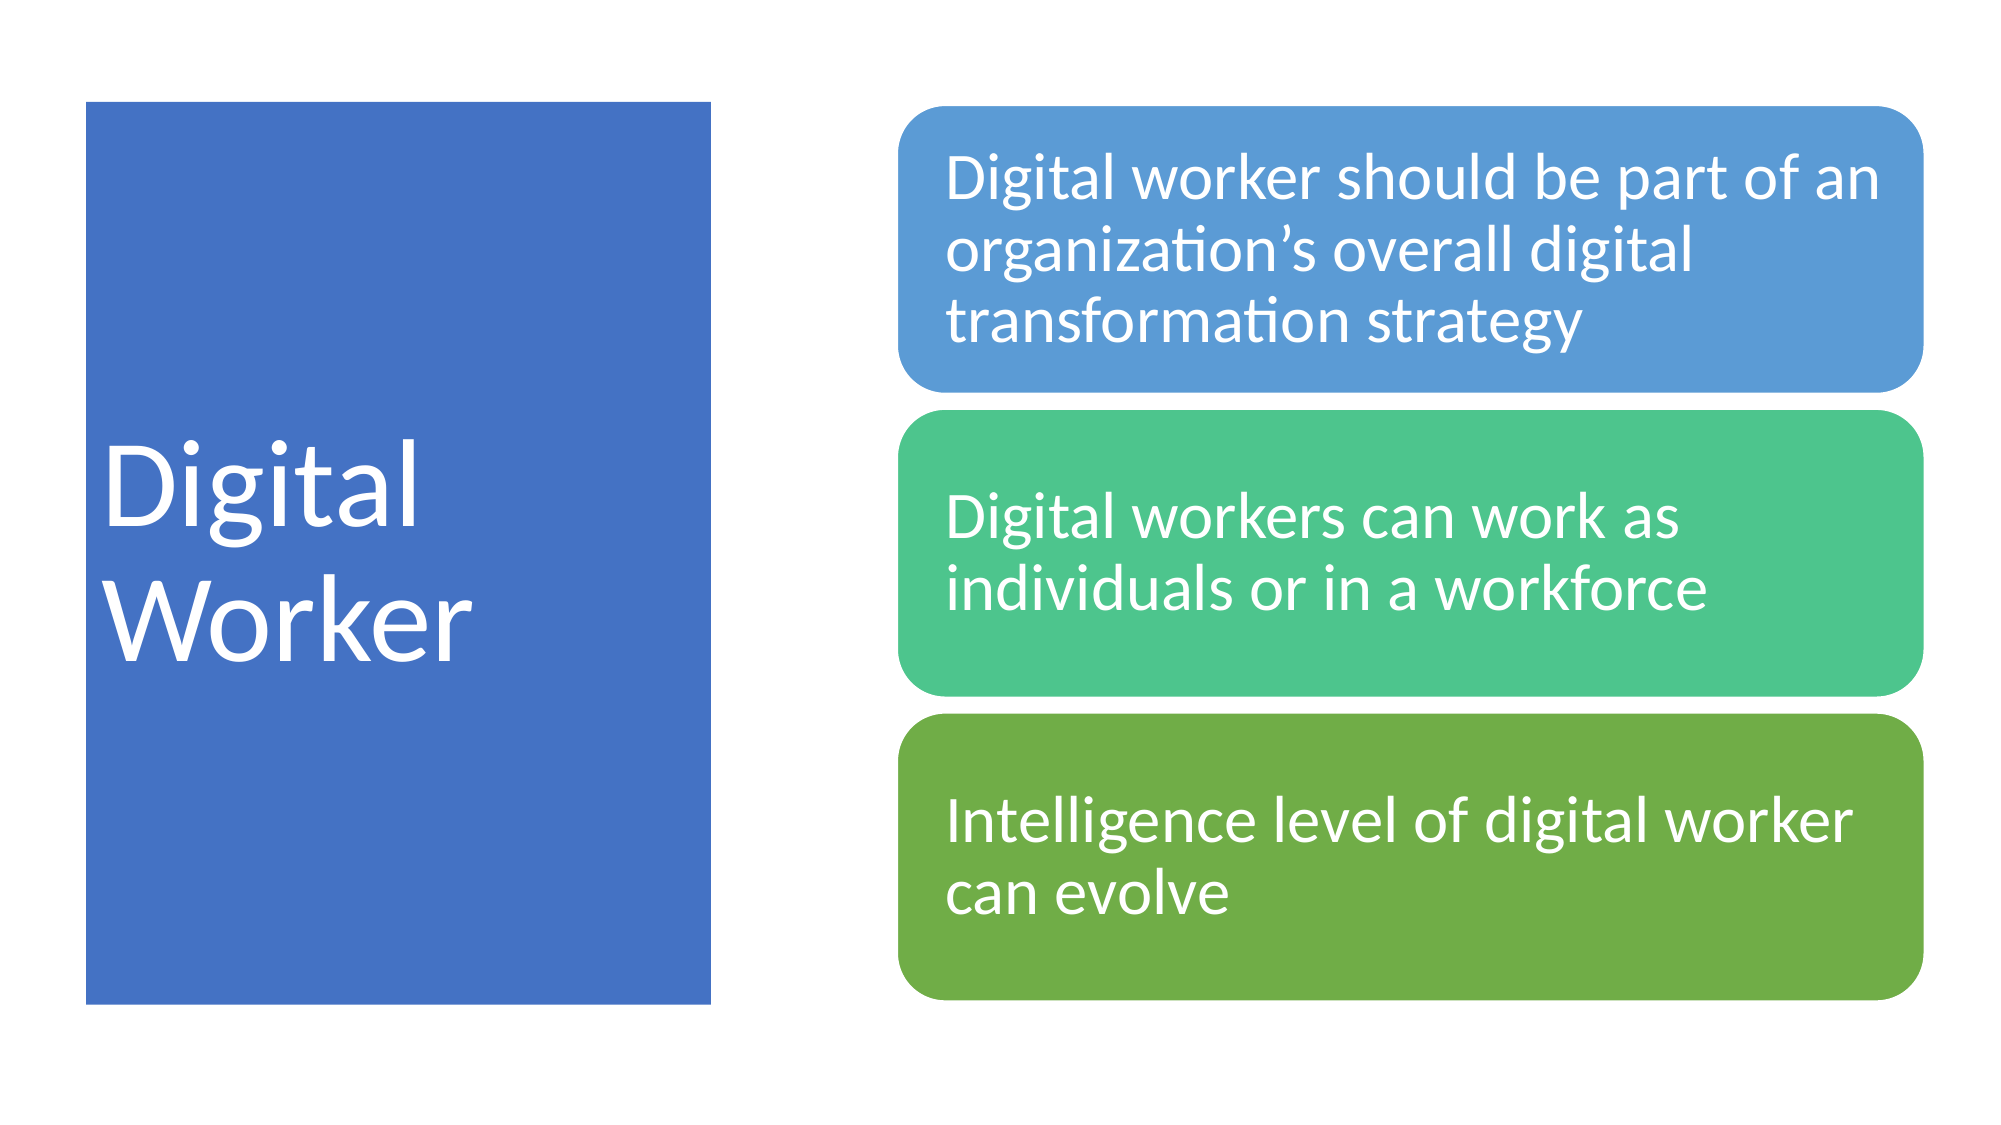

# Digital Worker
Digital worker should be part of an organization’s overall digital transformation strategy
Digital workers can work as individuals or in a workforce
Intelligence level of digital worker can evolve